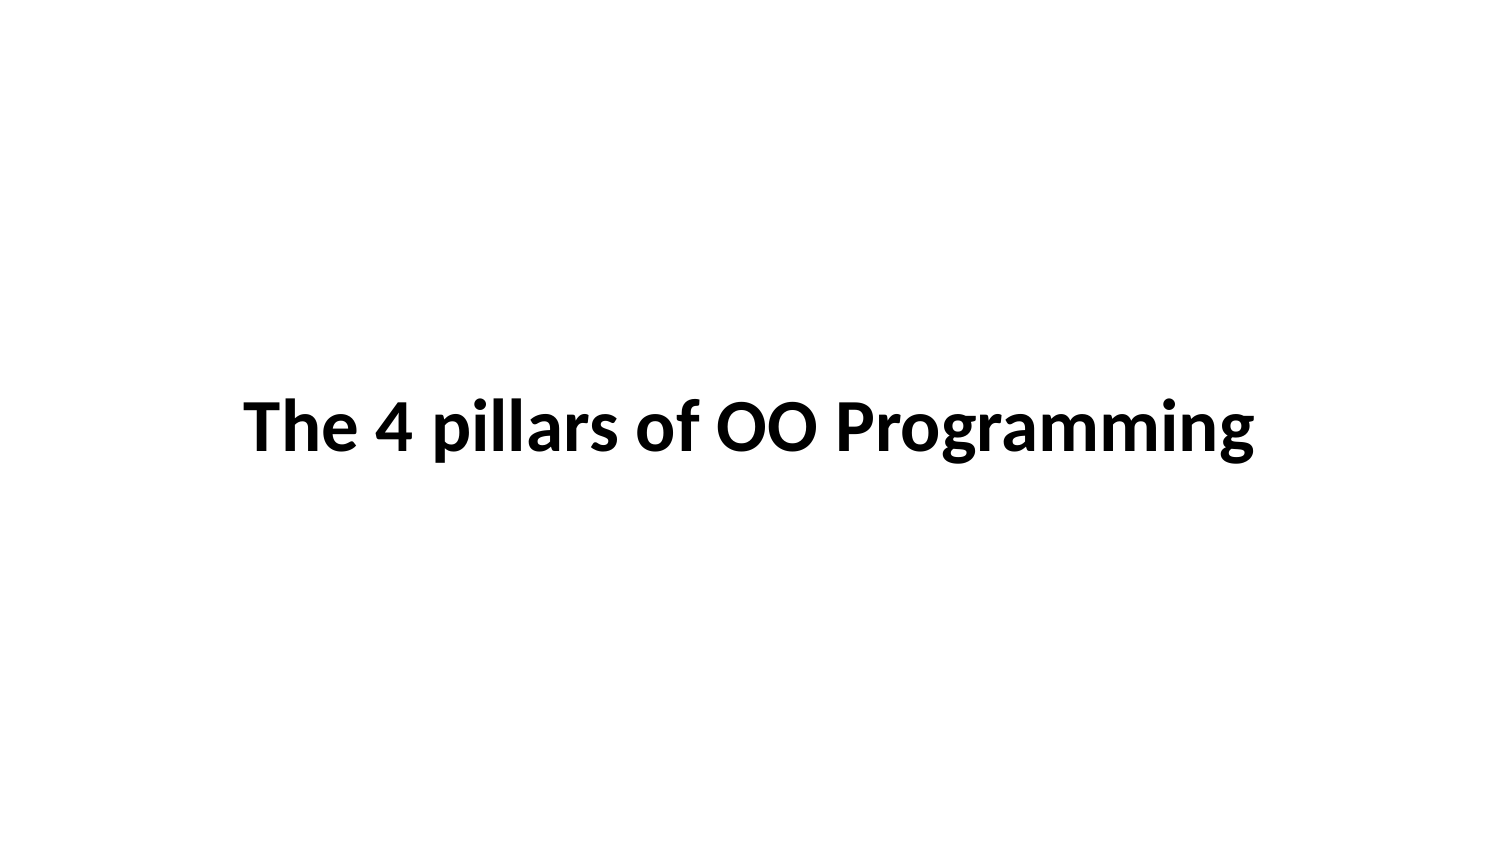

# The 4 pillars of OO Programming